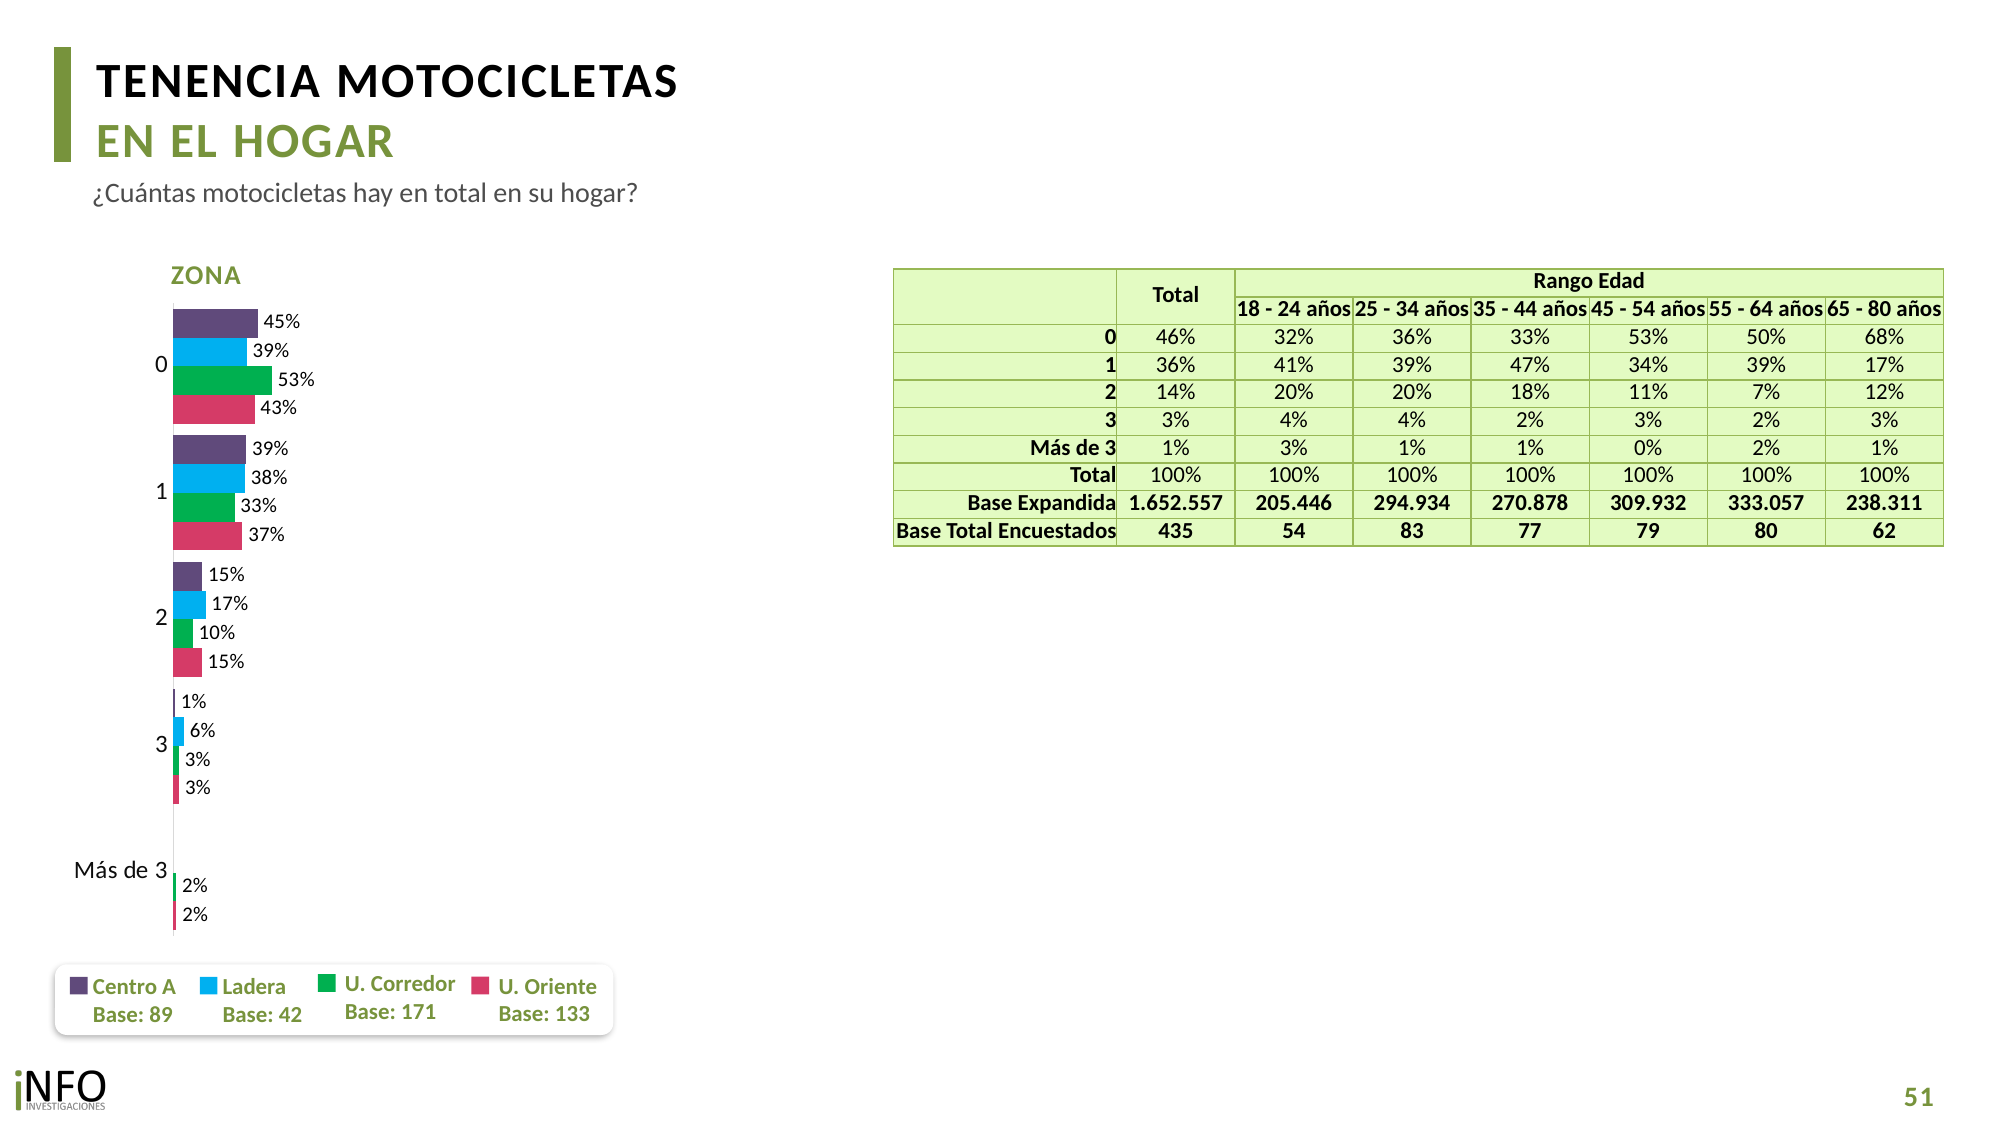

TENENCIA MOTOCICLETAS
EN EL HOGAR

¿Cuántas motocicletas hay en total en su hogar?
ZONA
|  | Total | Rango Edad |  |  |  |  |  |
| --- | --- | --- | --- | --- | --- | --- | --- |
|  |  | 18 - 24 años | 25 - 34 años | 35 - 44 años | 45 - 54 años | 55 - 64 años | 65 - 80 años |
| 0 | 46% | 32% | 36% | 33% | 53% | 50% | 68% |
| 1 | 36% | 41% | 39% | 47% | 34% | 39% | 17% |
| 2 | 14% | 20% | 20% | 18% | 11% | 7% | 12% |
| 3 | 3% | 4% | 4% | 2% | 3% | 2% | 3% |
| Más de 3 | 1% | 3% | 1% | 1% | 0% | 2% | 1% |
| Total | 100% | 100% | 100% | 100% | 100% | 100% | 100% |
| Base Expandida | 1.652.557 | 205.446 | 294.934 | 270.878 | 309.932 | 333.057 | 238.311 |
| Base Total Encuestados | 435 | 54 | 83 | 77 | 79 | 80 | 62 |

### Chart

| Category | CA | L | UC | UO |
|---|---|---|---|---|
| 0 | 0.4485052964412559 | 0.3907205446873297 | 0.5255526314987503 | 0.43297310780483445 |
| 1 | 0.3878460730623721 | 0.3815371513063872 | 0.3261133592626884 | 0.3684399808269861 |
| 2 | 0.15454957430178773 | 0.17175431104389494 | 0.10301847516644566 | 0.1517550569126436 |
| 3 | 0.009099056194585578 | 0.05598799296238866 | 0.029810662944922014 | 0.030653715498369757 |
| Más de 3 | None | None | 0.015504871127194862 | 0.016178138957167708 |
U. Corredor
Base: 171
U. Oriente
Base: 133

Centro A
Base: 89
Ladera
Base: 42

51